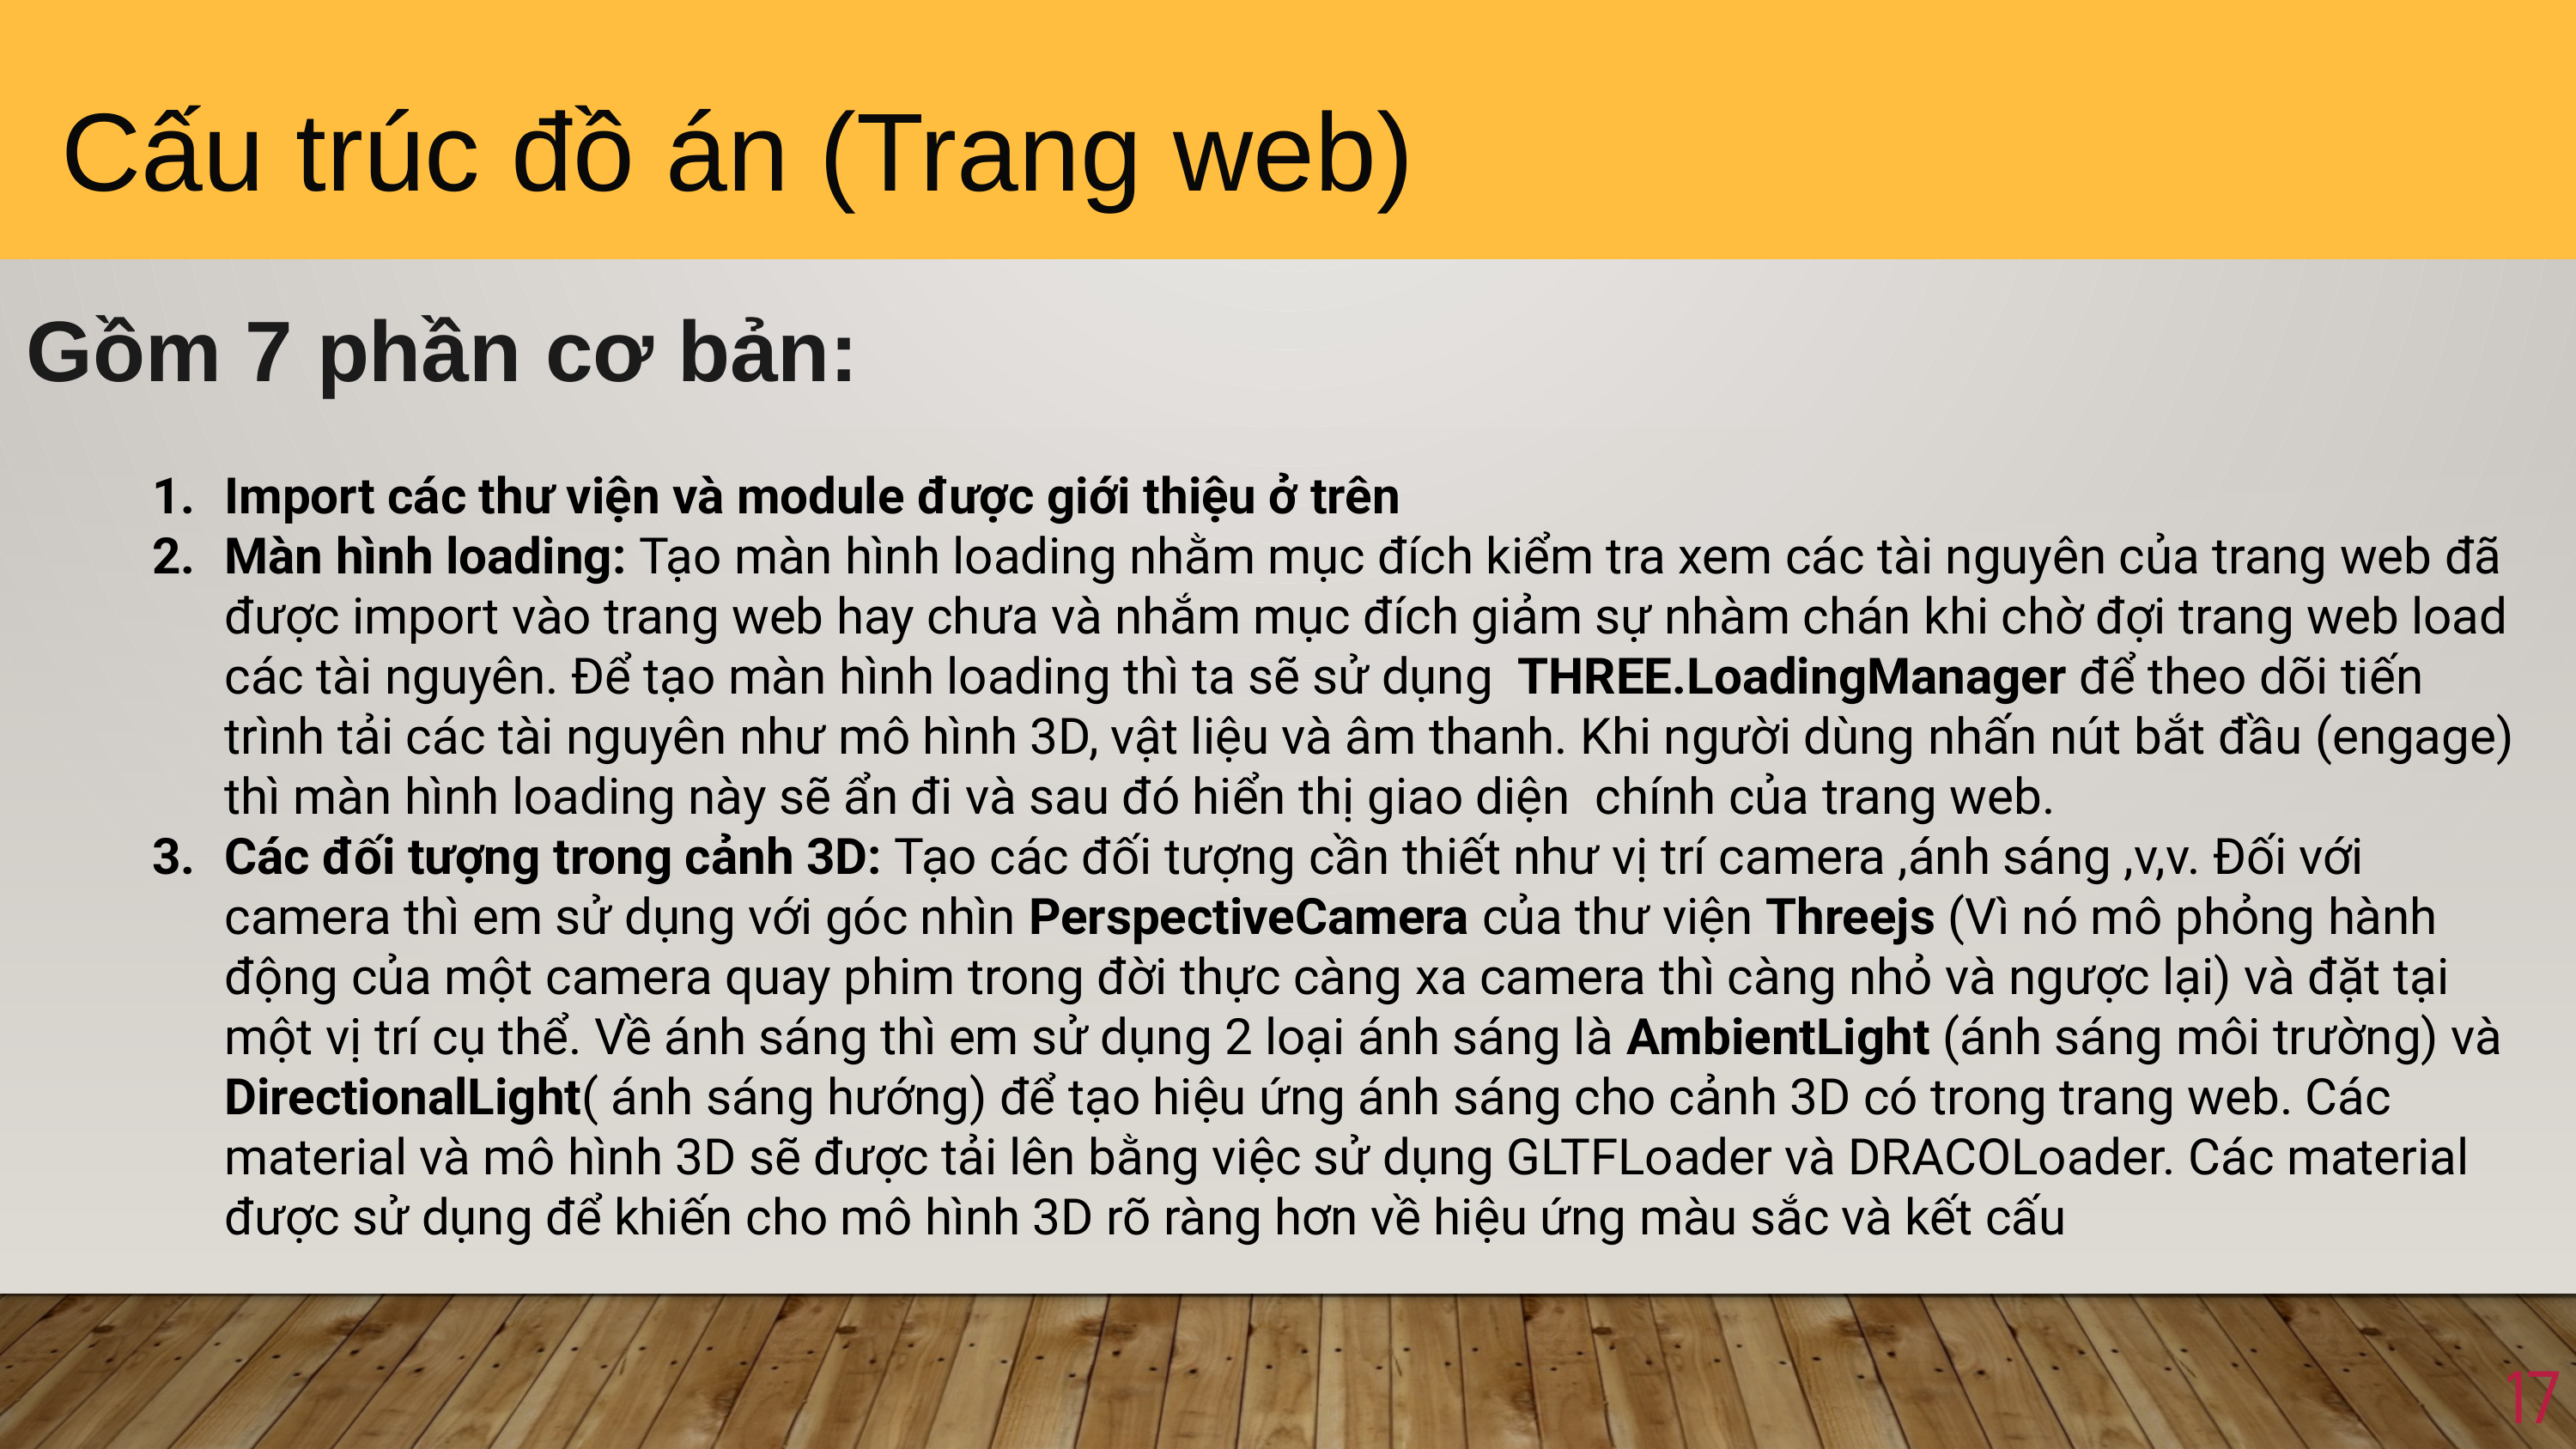

Cấu trúc đồ án (Trang web)

Gồm 7 phần cơ bản:

Import các thư viện và module được giới thiệu ở trên
Màn hình loading: Tạo màn hình loading nhằm mục đích kiểm tra xem các tài nguyên của trang web đã được import vào trang web hay chưa và nhắm mục đích giảm sự nhàm chán khi chờ đợi trang web load các tài nguyên. Để tạo màn hình loading thì ta sẽ sử dụng  THREE.LoadingManager để theo dõi tiến trình tải các tài nguyên như mô hình 3D, vật liệu và âm thanh. Khi người dùng nhấn nút bắt đầu (engage) thì màn hình loading này sẽ ẩn đi và sau đó hiển thị giao diện  chính của trang web.
Các đối tượng trong cảnh 3D: Tạo các đối tượng cần thiết như vị trí camera ,ánh sáng ,v,v. Đối với camera thì em sử dụng với góc nhìn PerspectiveCamera của thư viện Threejs (Vì nó mô phỏng hành động của một camera quay phim trong đời thực càng xa camera thì càng nhỏ và ngược lại) và đặt tại một vị trí cụ thể. Về ánh sáng thì em sử dụng 2 loại ánh sáng là AmbientLight (ánh sáng môi trường) và DirectionalLight( ánh sáng hướng) để tạo hiệu ứng ánh sáng cho cảnh 3D có trong trang web. Các material và mô hình 3D sẽ được tải lên bằng việc sử dụng GLTFLoader và DRACOLoader. Các material được sử dụng để khiến cho mô hình 3D rõ ràng hơn về hiệu ứng màu sắc và kết cấu
17